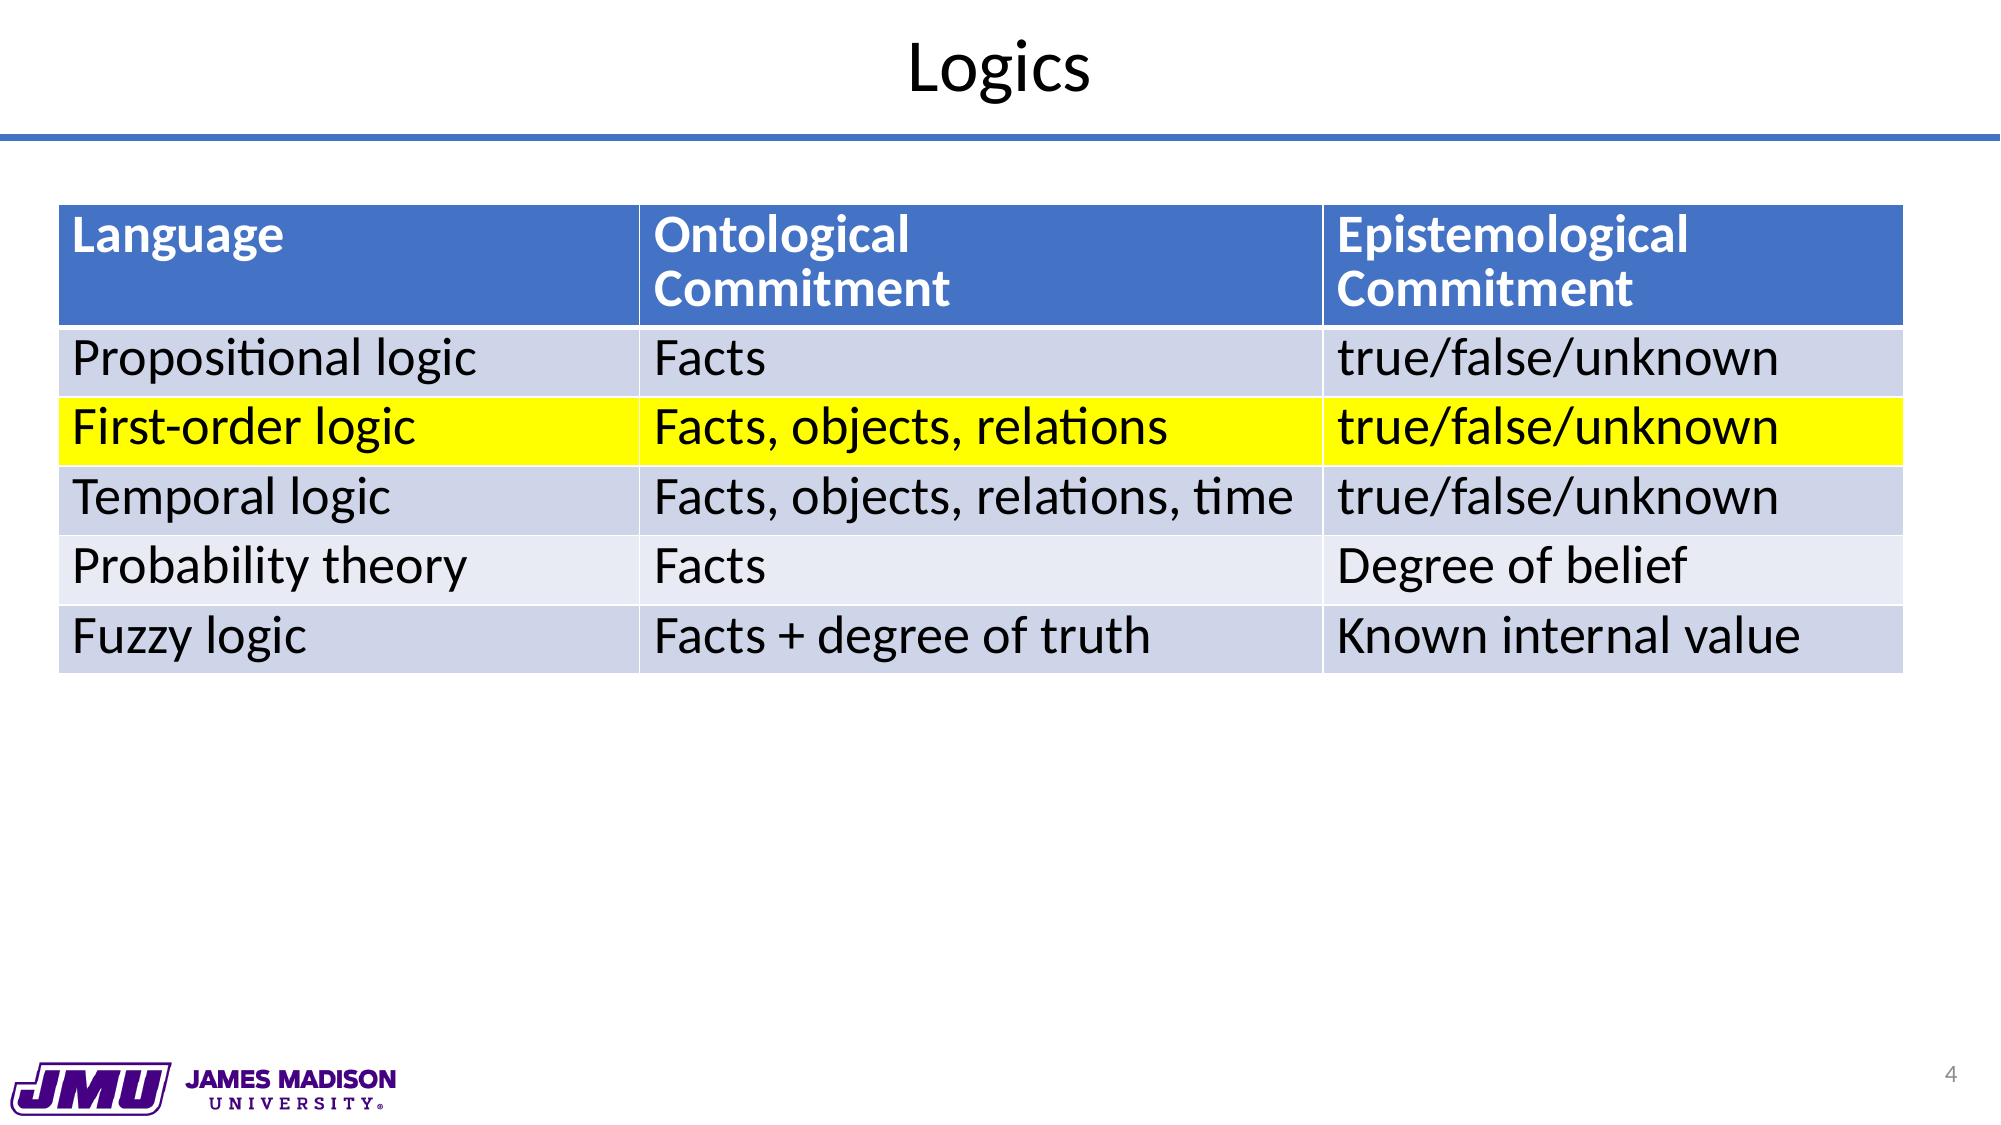

# Logics
| Language | Ontological Commitment | Epistemological Commitment |
| --- | --- | --- |
| Propositional logic | Facts | true/false/unknown |
| First-order logic | Facts, objects, relations | true/false/unknown |
| Temporal logic | Facts, objects, relations, time | true/false/unknown |
| Probability theory | Facts | Degree of belief |
| Fuzzy logic | Facts + degree of truth | Known internal value |
4